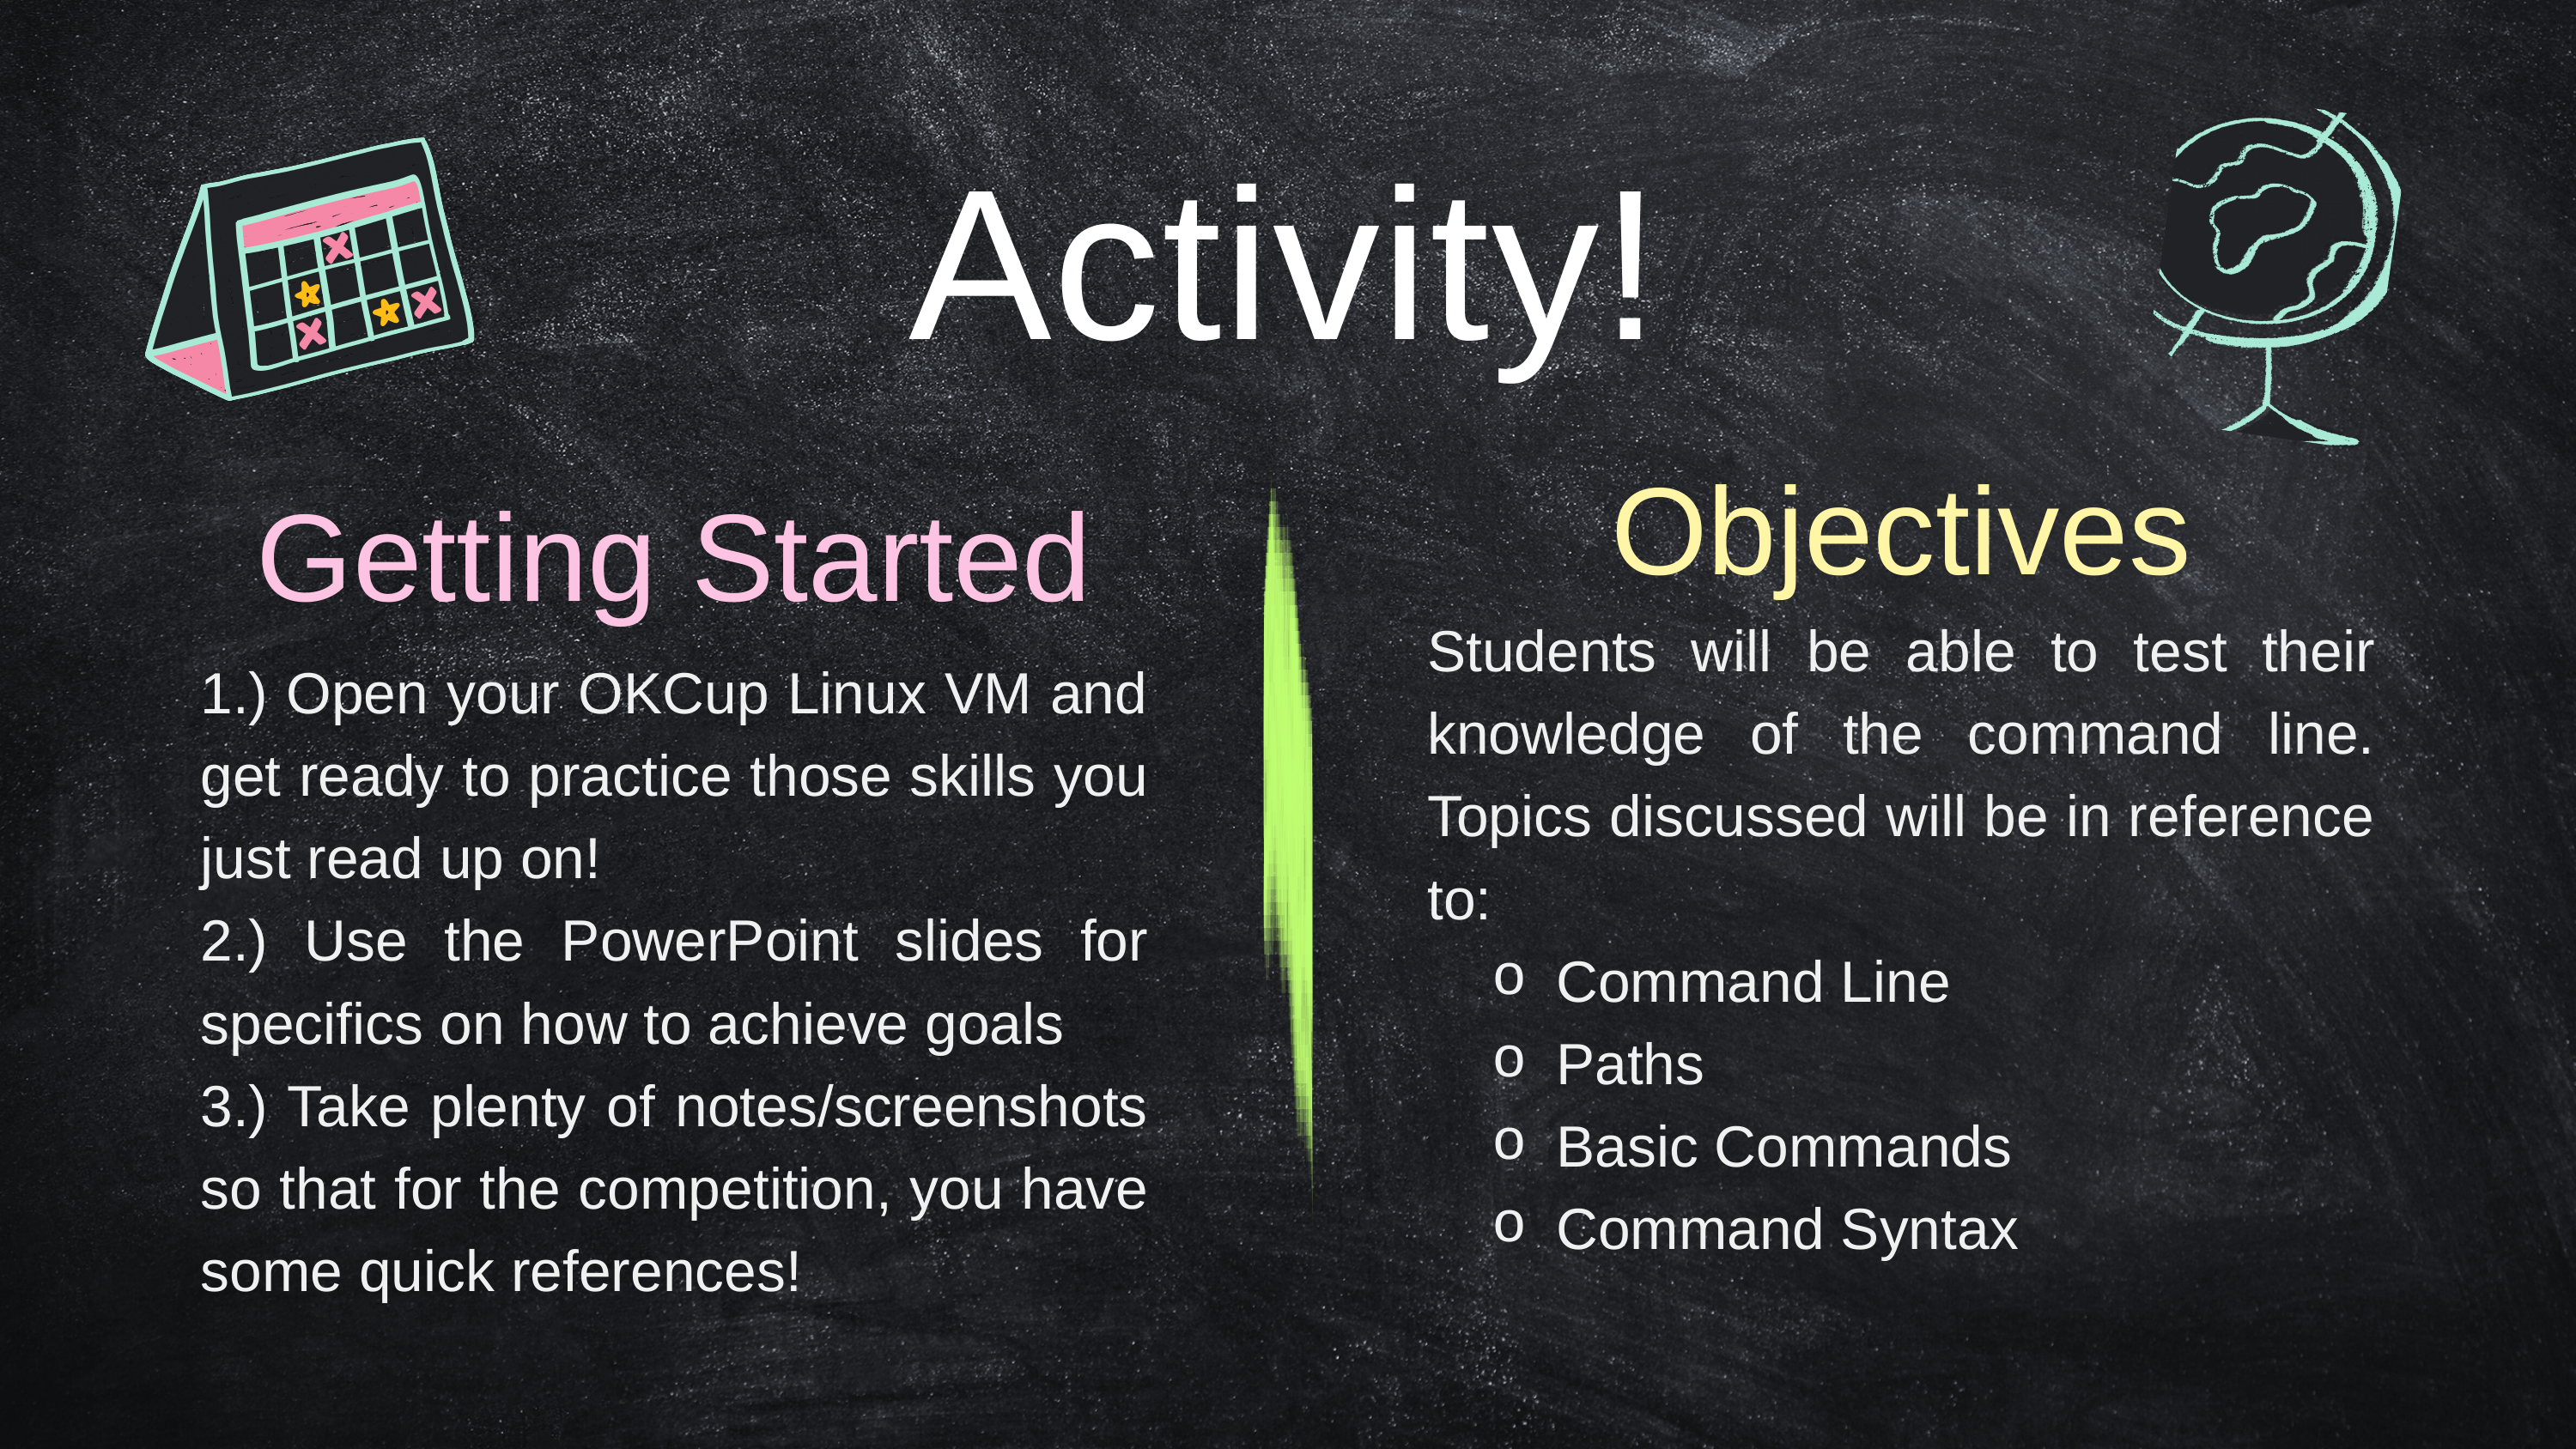

Activity!
Objectives
Getting Started
Students will be able to test their knowledge of the command line. Topics discussed will be in reference to:
Command Line
Paths
Basic Commands
Command Syntax
1.) Open your OKCup Linux VM and get ready to practice those skills you just read up on!
2.) Use the PowerPoint slides for specifics on how to achieve goals
3.) Take plenty of notes/screenshots so that for the competition, you have some quick references!